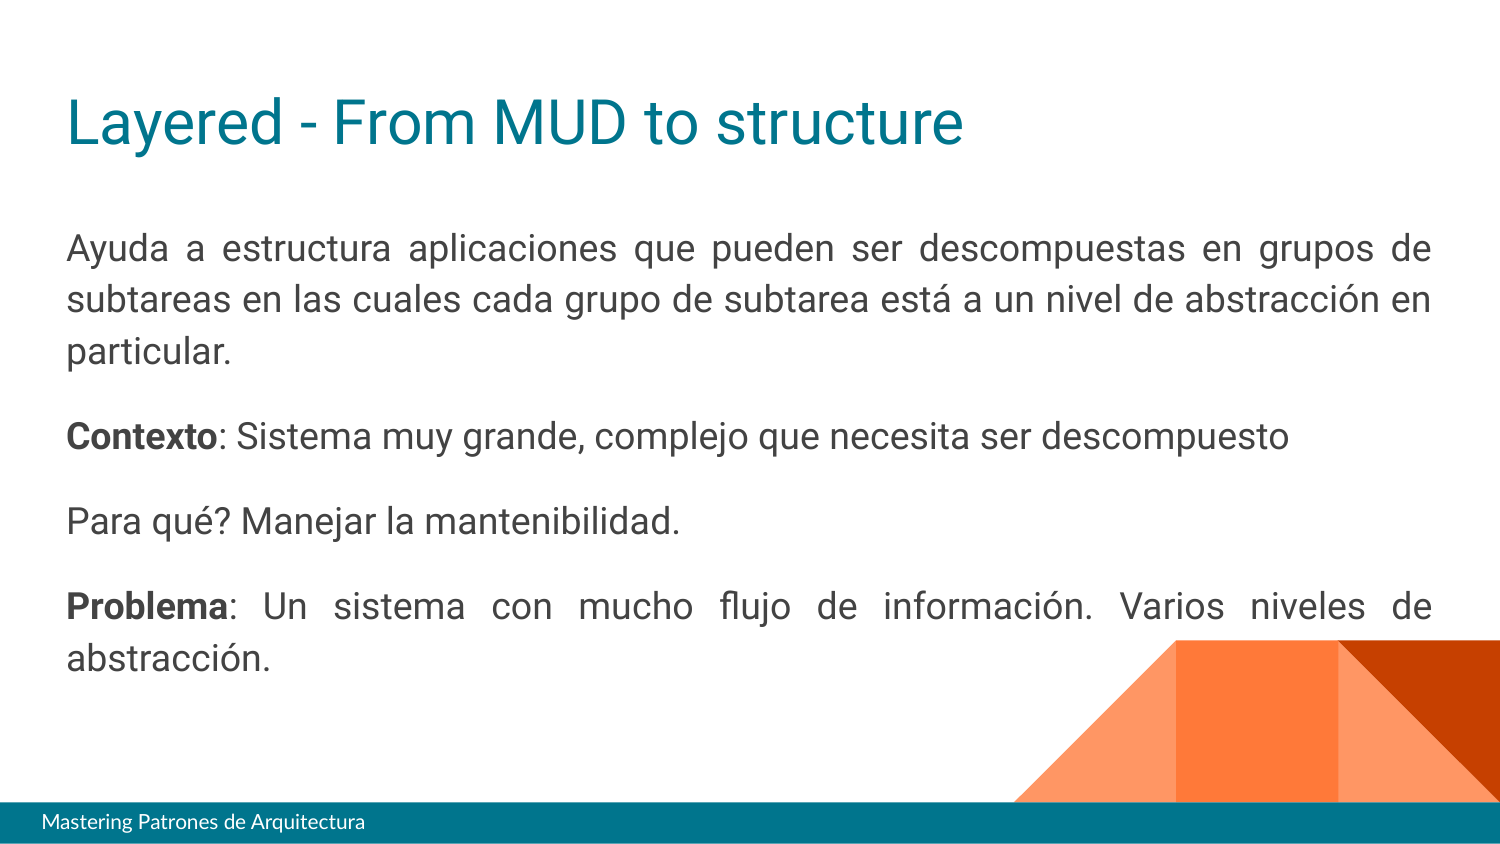

# Layered - From MUD to structure
Ayuda a estructura aplicaciones que pueden ser descompuestas en grupos de subtareas en las cuales cada grupo de subtarea está a un nivel de abstracción en particular.
Contexto: Sistema muy grande, complejo que necesita ser descompuesto
Para qué? Manejar la mantenibilidad.
Problema: Un sistema con mucho flujo de información. Varios niveles de abstracción.